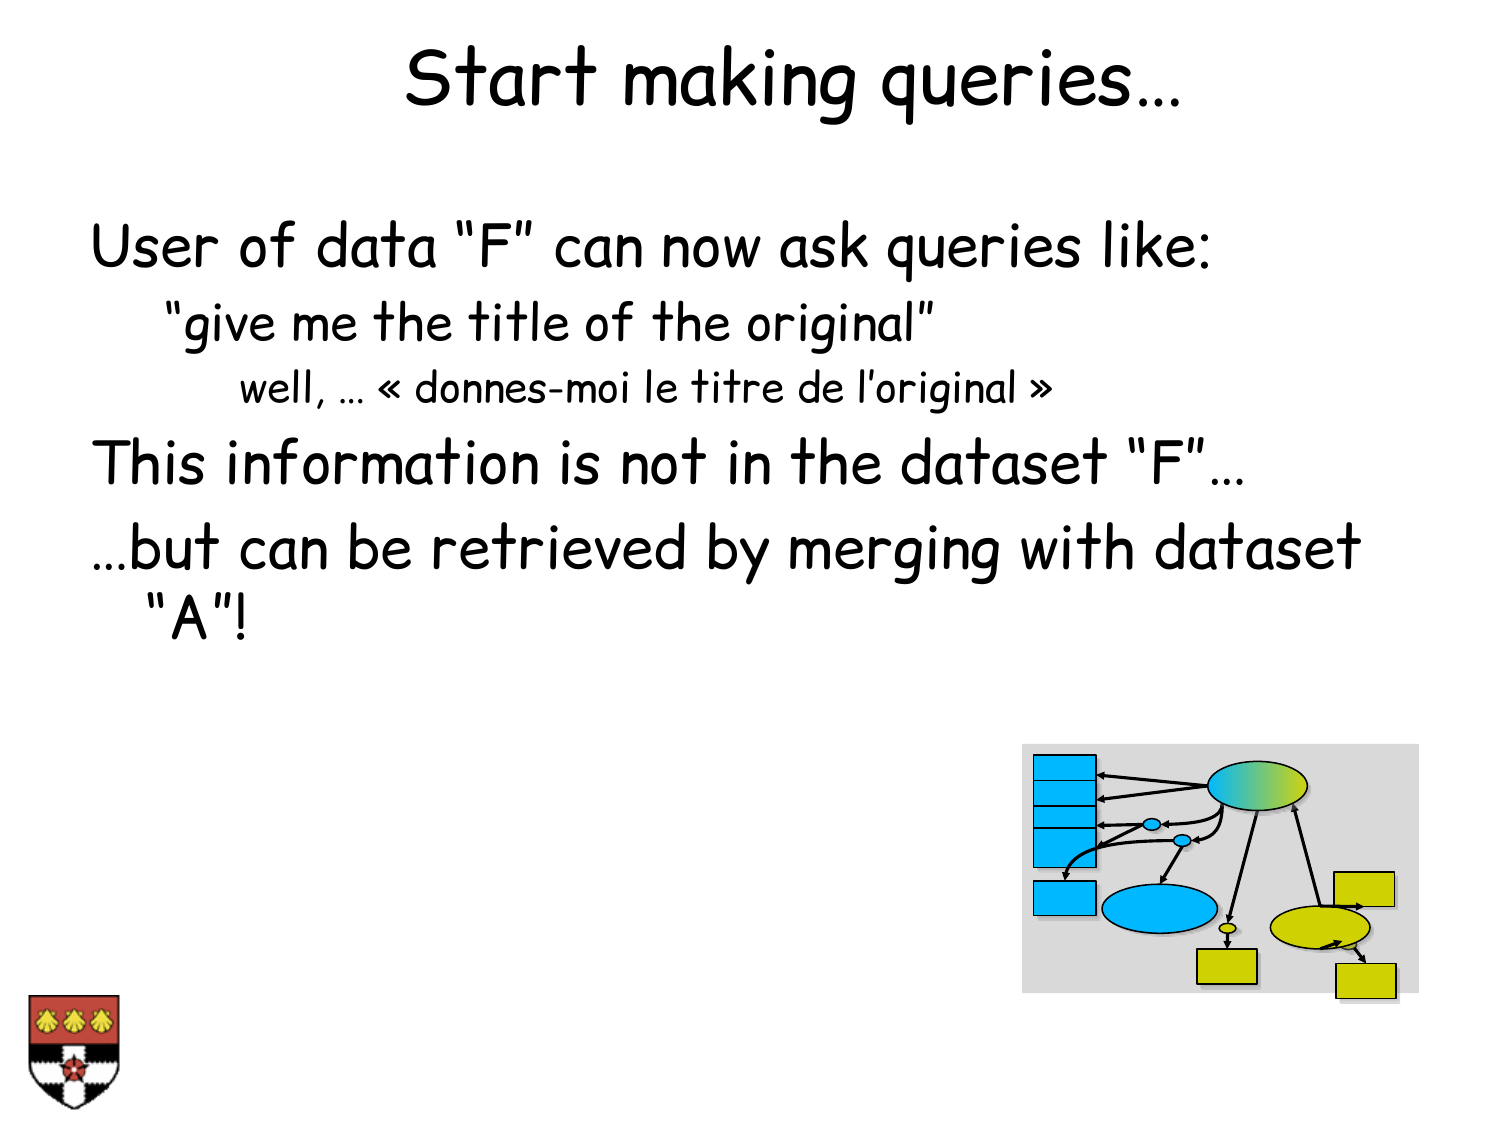

# Start making queries…
User of data “F” can now ask queries like:
“give me the title of the original”
well, … « donnes-moi le titre de l’original »
This information is not in the dataset “F”…
…but can be retrieved by merging with dataset “A”!